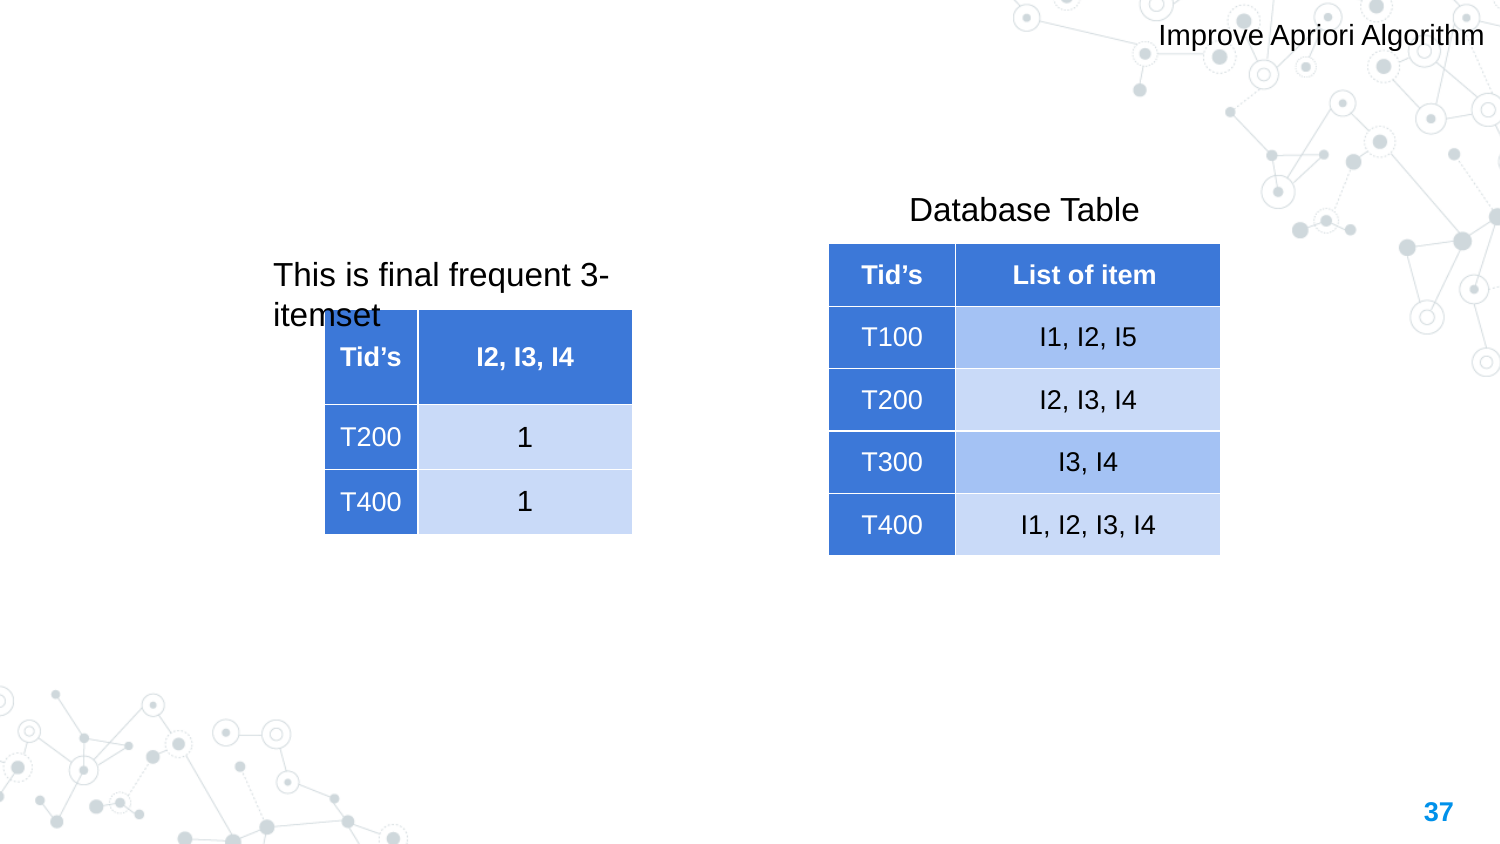

Improve Apriori Algorithm
Database Table
This is final frequent 3-itemset
| Tid’s | List of item |
| --- | --- |
| T100 | I1, I2, I5 |
| T200 | I2, I3, I4 |
| T300 | I3, I4 |
| T400 | I1, I2, I3, I4 |
| Tid’s | I2, I3, I4 |
| --- | --- |
| T200 | 1 |
| T400 | 1 |
37